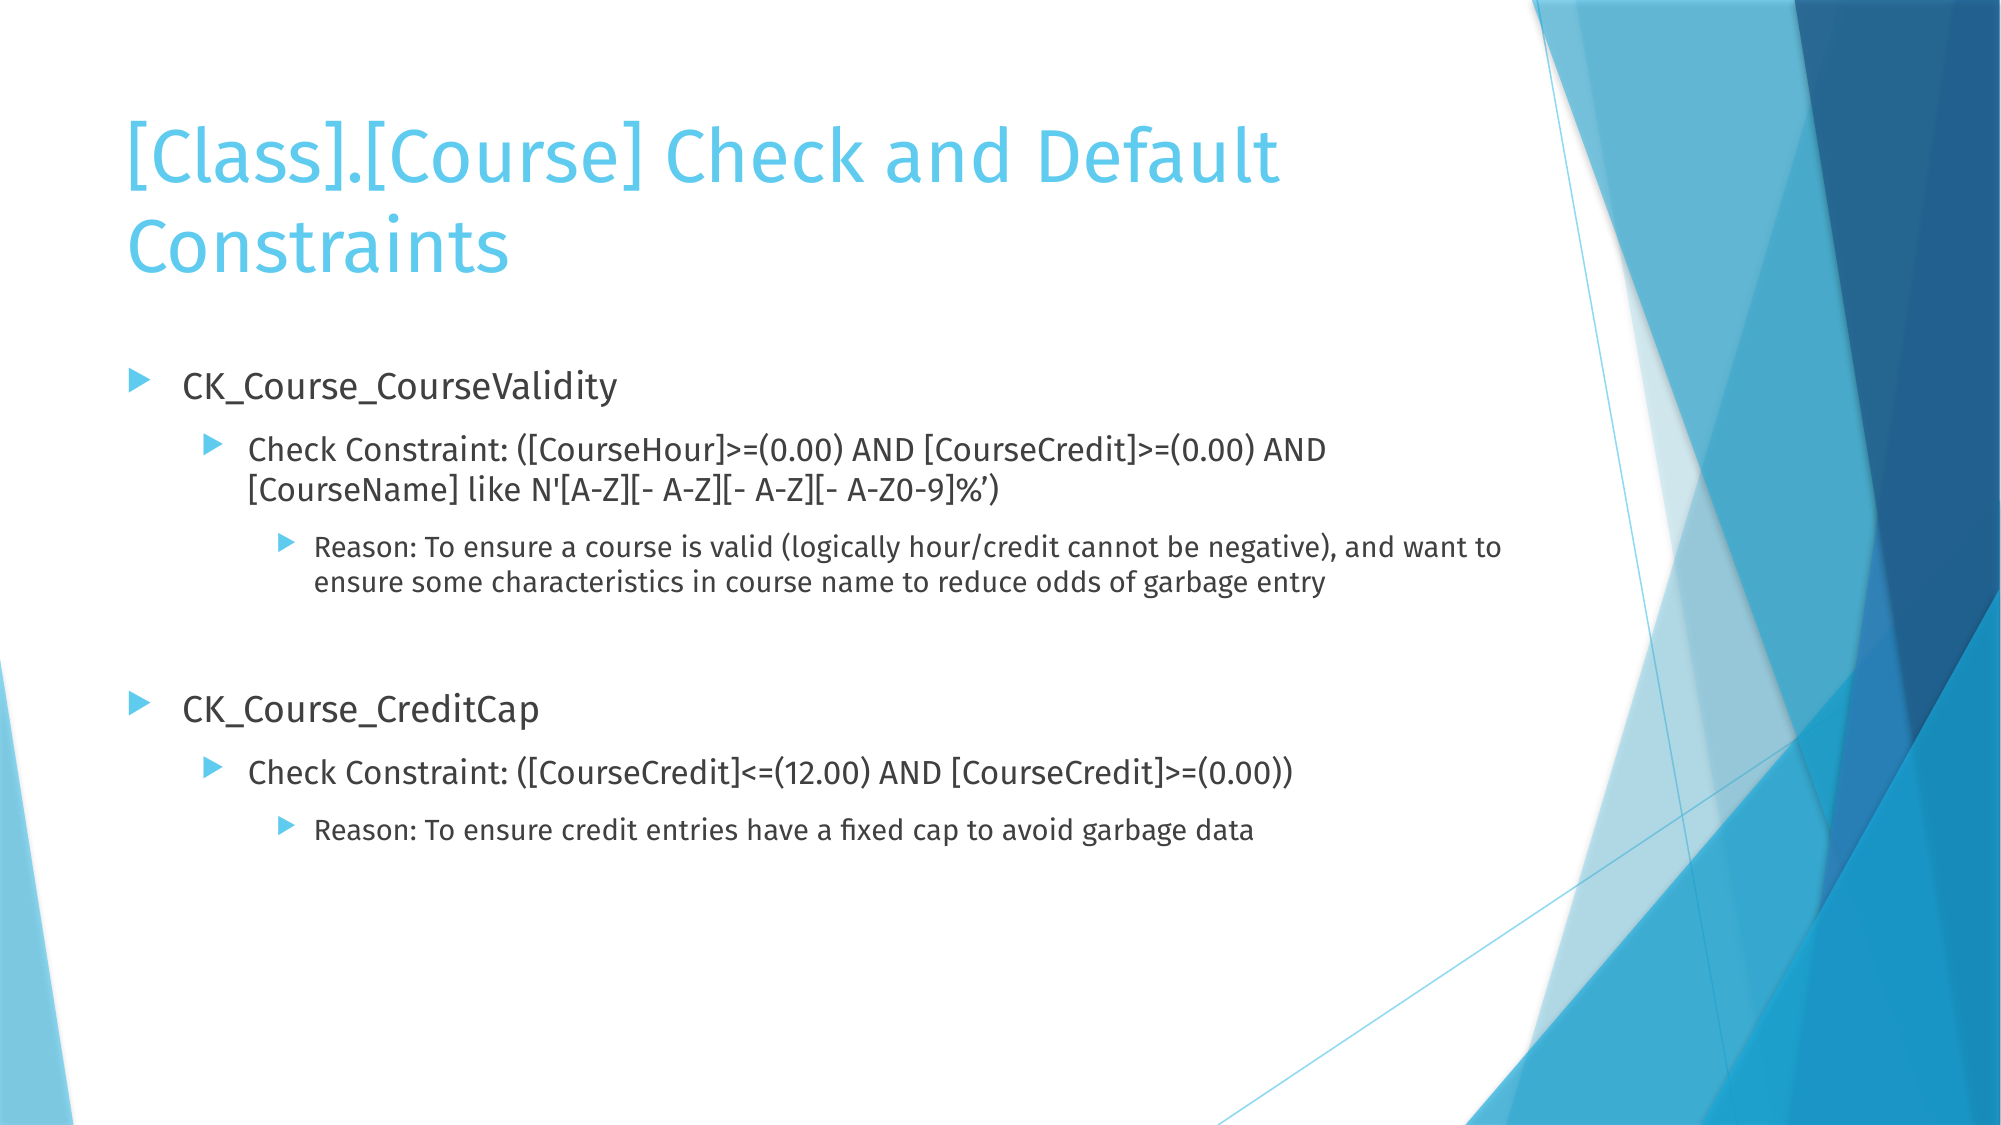

# [Class].[Course] Check and Default Constraints
CK_Course_CourseValidity
Check Constraint: ([CourseHour]>=(0.00) AND [CourseCredit]>=(0.00) AND [CourseName] like N'[A-Z][- A-Z][- A-Z][- A-Z0-9]%’)
Reason: To ensure a course is valid (logically hour/credit cannot be negative), and want to ensure some characteristics in course name to reduce odds of garbage entry

CK_Course_CreditCap
Check Constraint: ([CourseCredit]<=(12.00) AND [CourseCredit]>=(0.00))
Reason: To ensure credit entries have a fixed cap to avoid garbage data